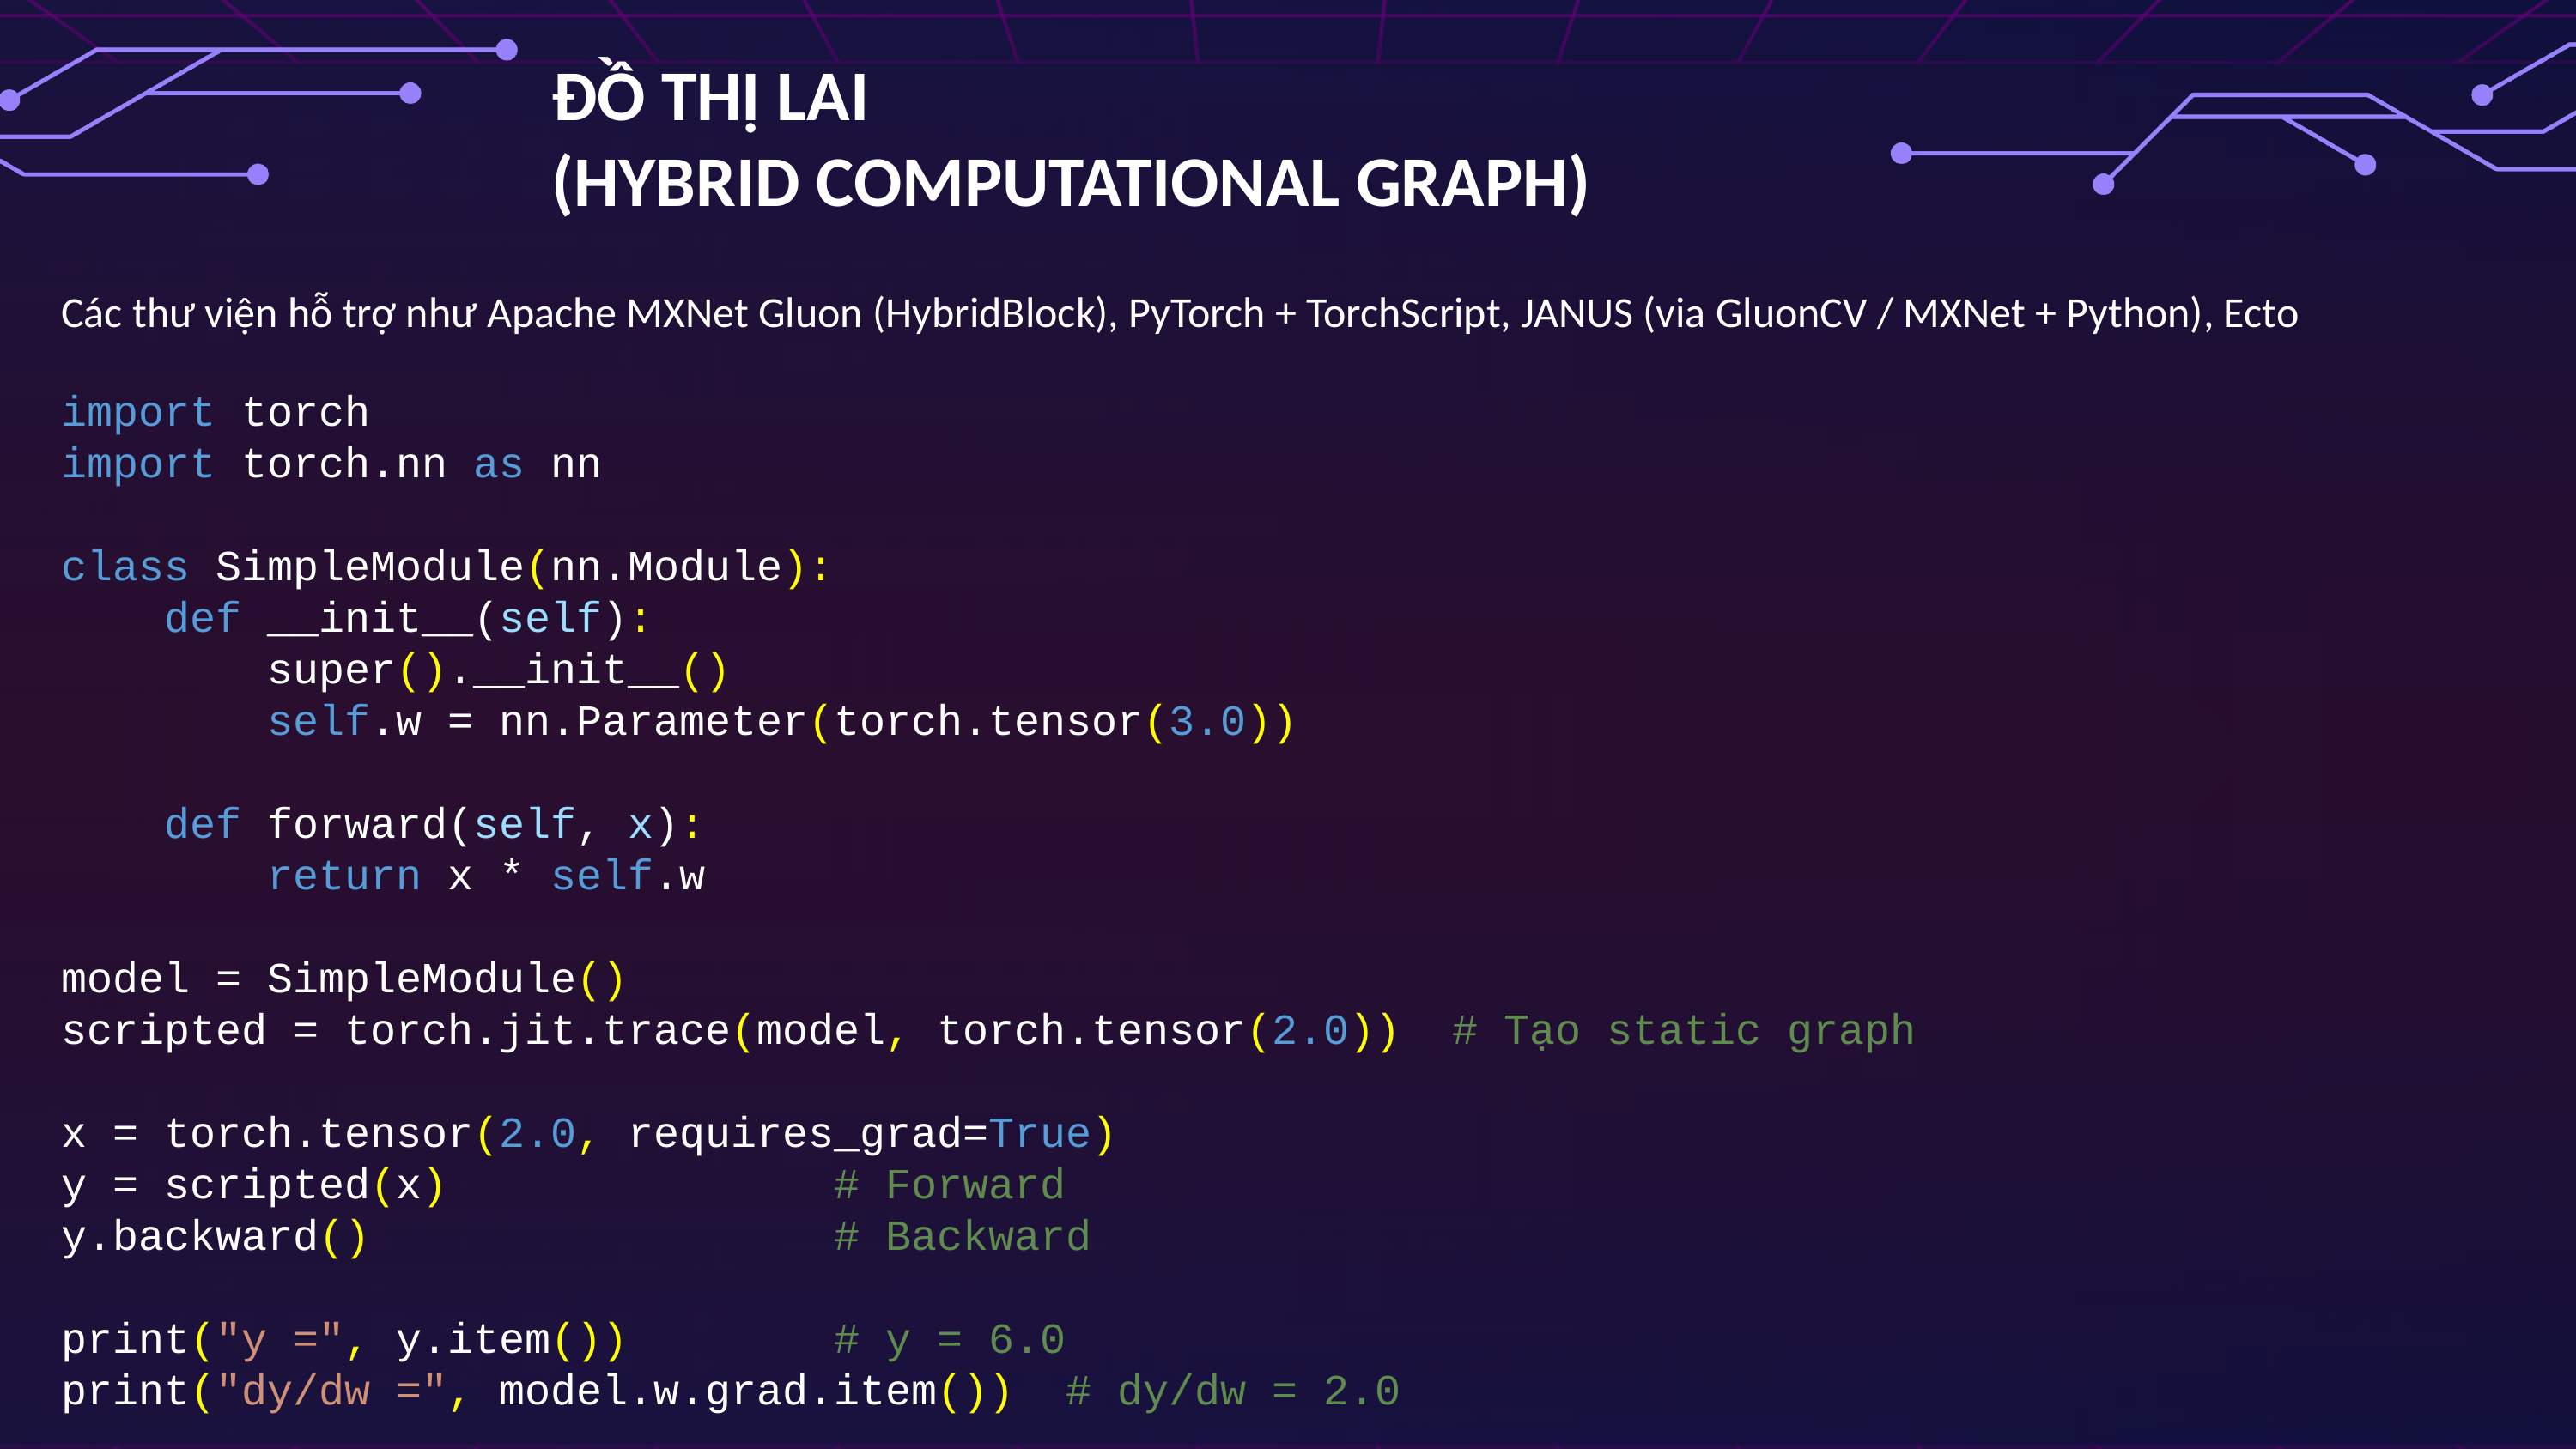

ĐỒ THỊ TÍNH TOÁN ĐỘNG
(DYNAMIC COMPUTATIONAL GRAPH)

ĐỒ THỊ LAI
(HYBRID COMPUTATIONAL GRAPH)
Các thư viện hỗ trợ như Apache MXNet Gluon (HybridBlock), PyTorch + TorchScript, JANUS (via GluonCV / MXNet + Python), Ecto
import torch
import torch.nn as nn
class SimpleModule(nn.Module):
    def __init__(self):
        super().__init__()
        self.w = nn.Parameter(torch.tensor(3.0))
    def forward(self, x):
        return x * self.w
model = SimpleModule()
scripted = torch.jit.trace(model, torch.tensor(2.0))  # Tạo static graph
x = torch.tensor(2.0, requires_grad=True)
y = scripted(x)               # Forward
y.backward()                  # Backward
print("y =", y.item())        # y = 6.0
print("dy/dw =", model.w.grad.item())  # dy/dw = 2.0